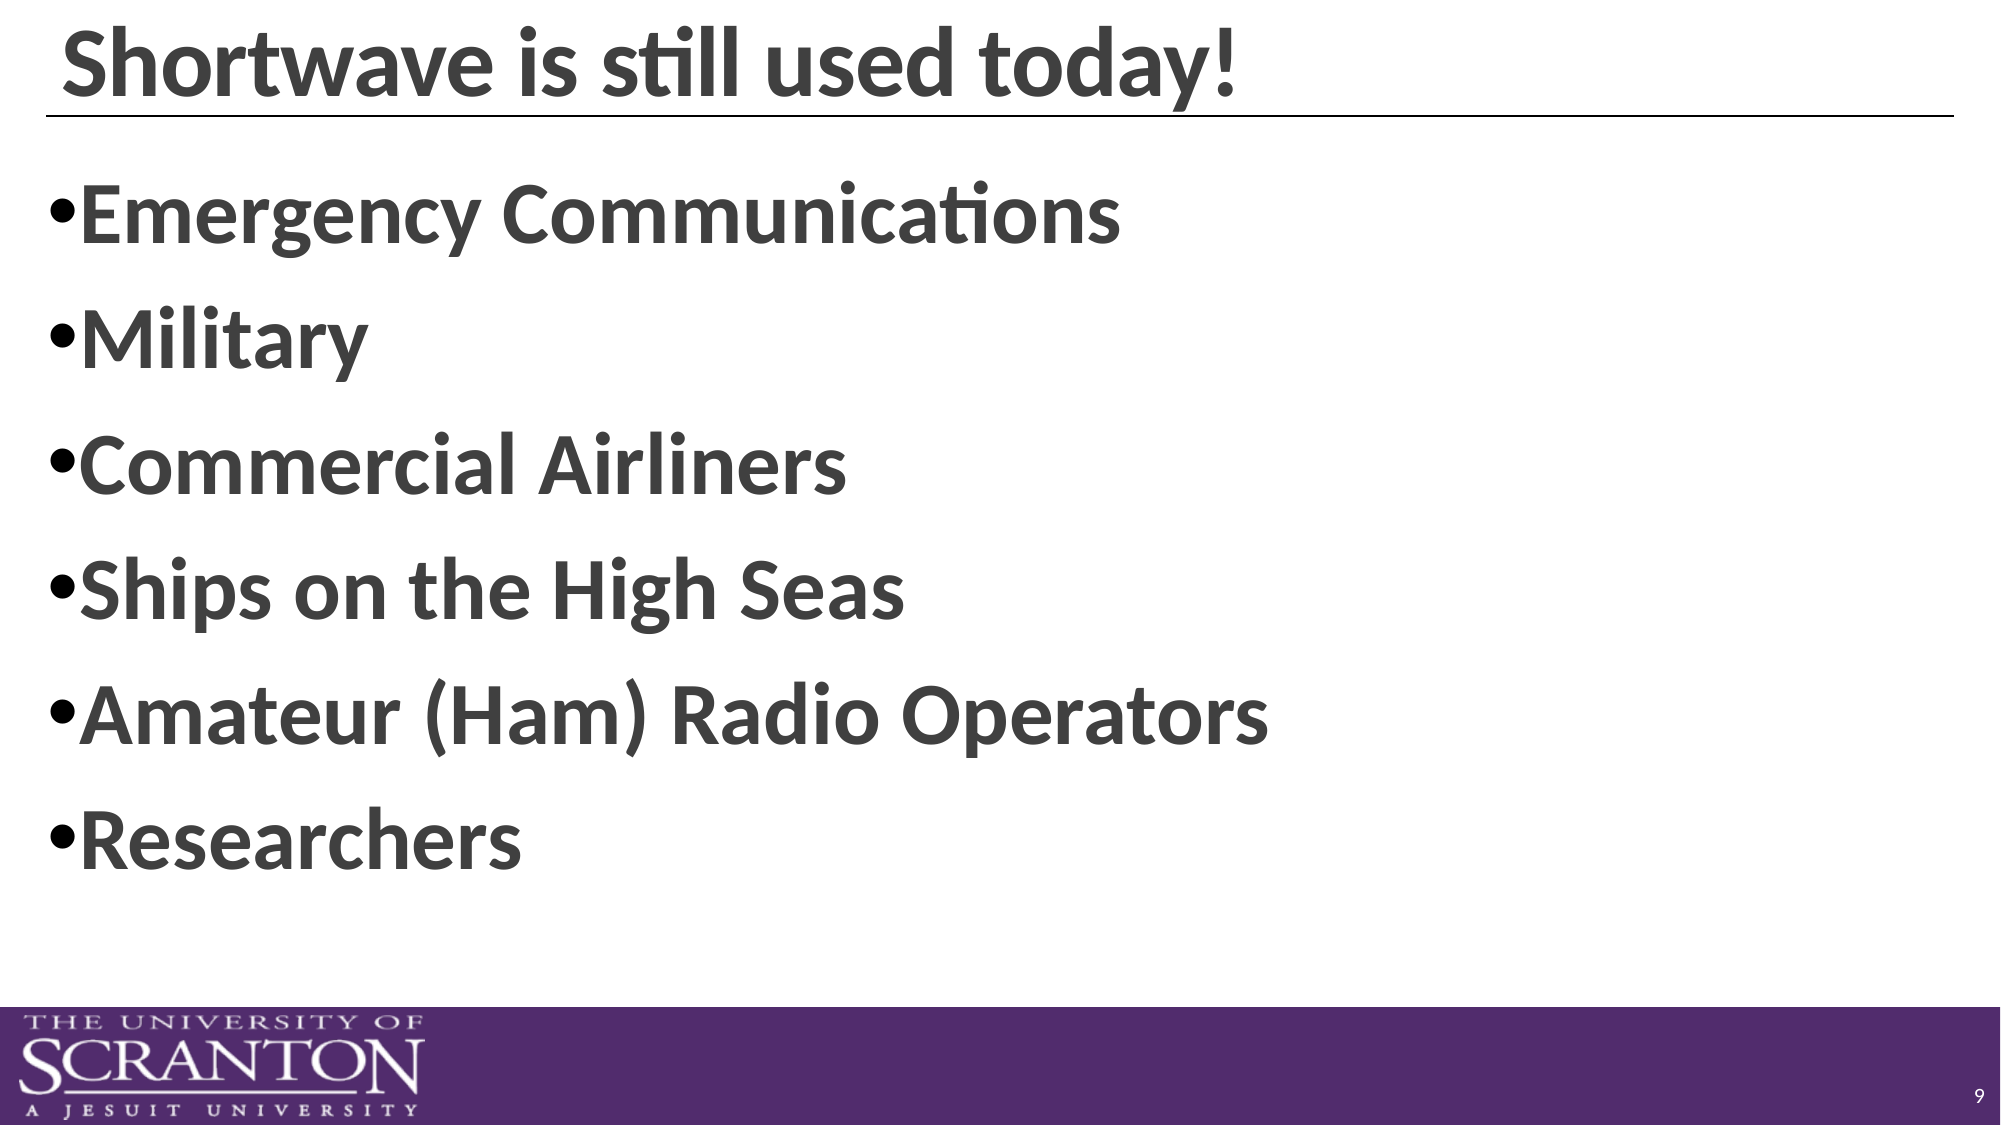

# Shortwave is still used today!
Emergency Communications
Military
Commercial Airliners
Ships on the High Seas
Amateur (Ham) Radio Operators
Researchers